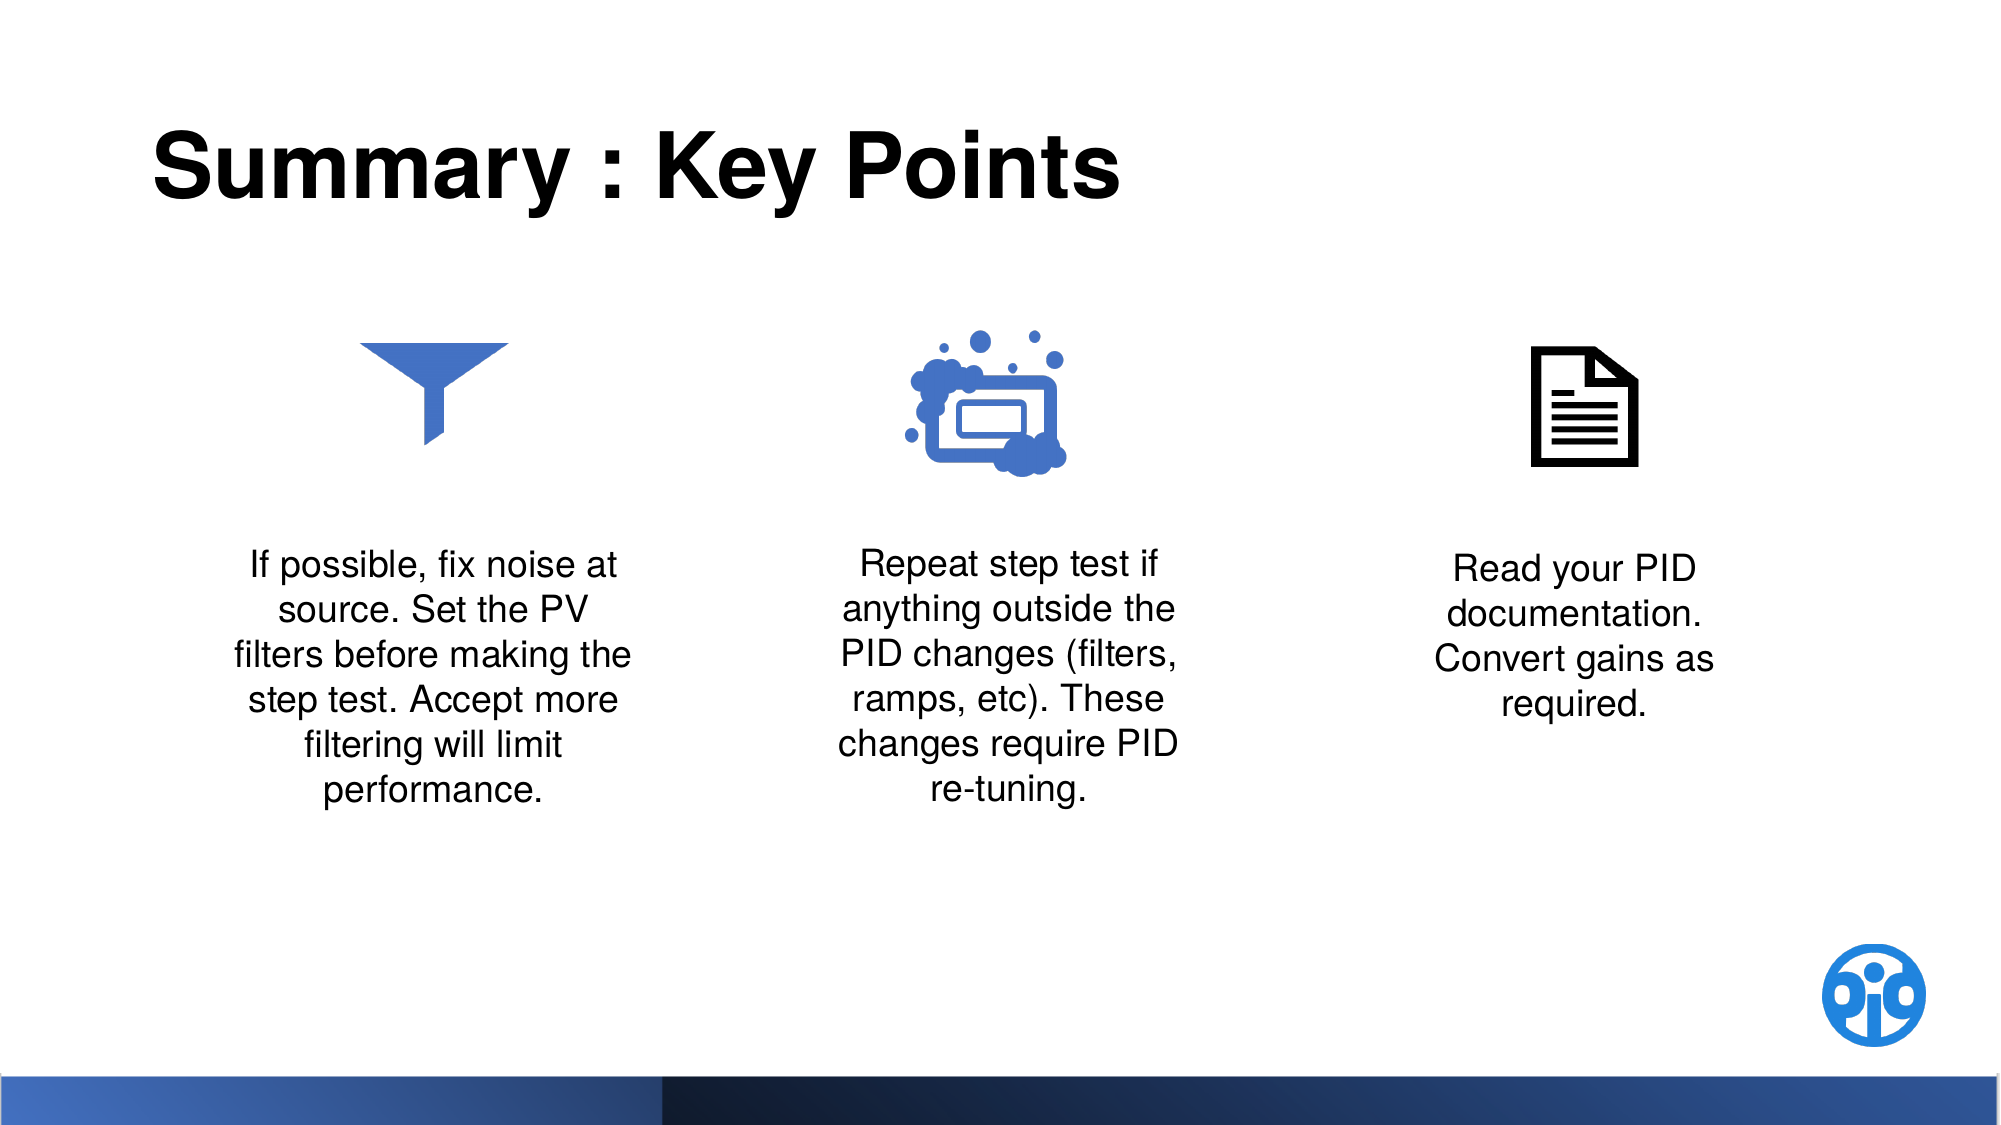

# Summary : Key Points

If possible, fix noise at source. Set the PV filters before making the step test. Accept more filtering will limit performance.
Repeat step test if anything outside the PID changes (filters, ramps, etc). These changes require PID re-tuning.
Read your PID documentation. Convert gains as required.